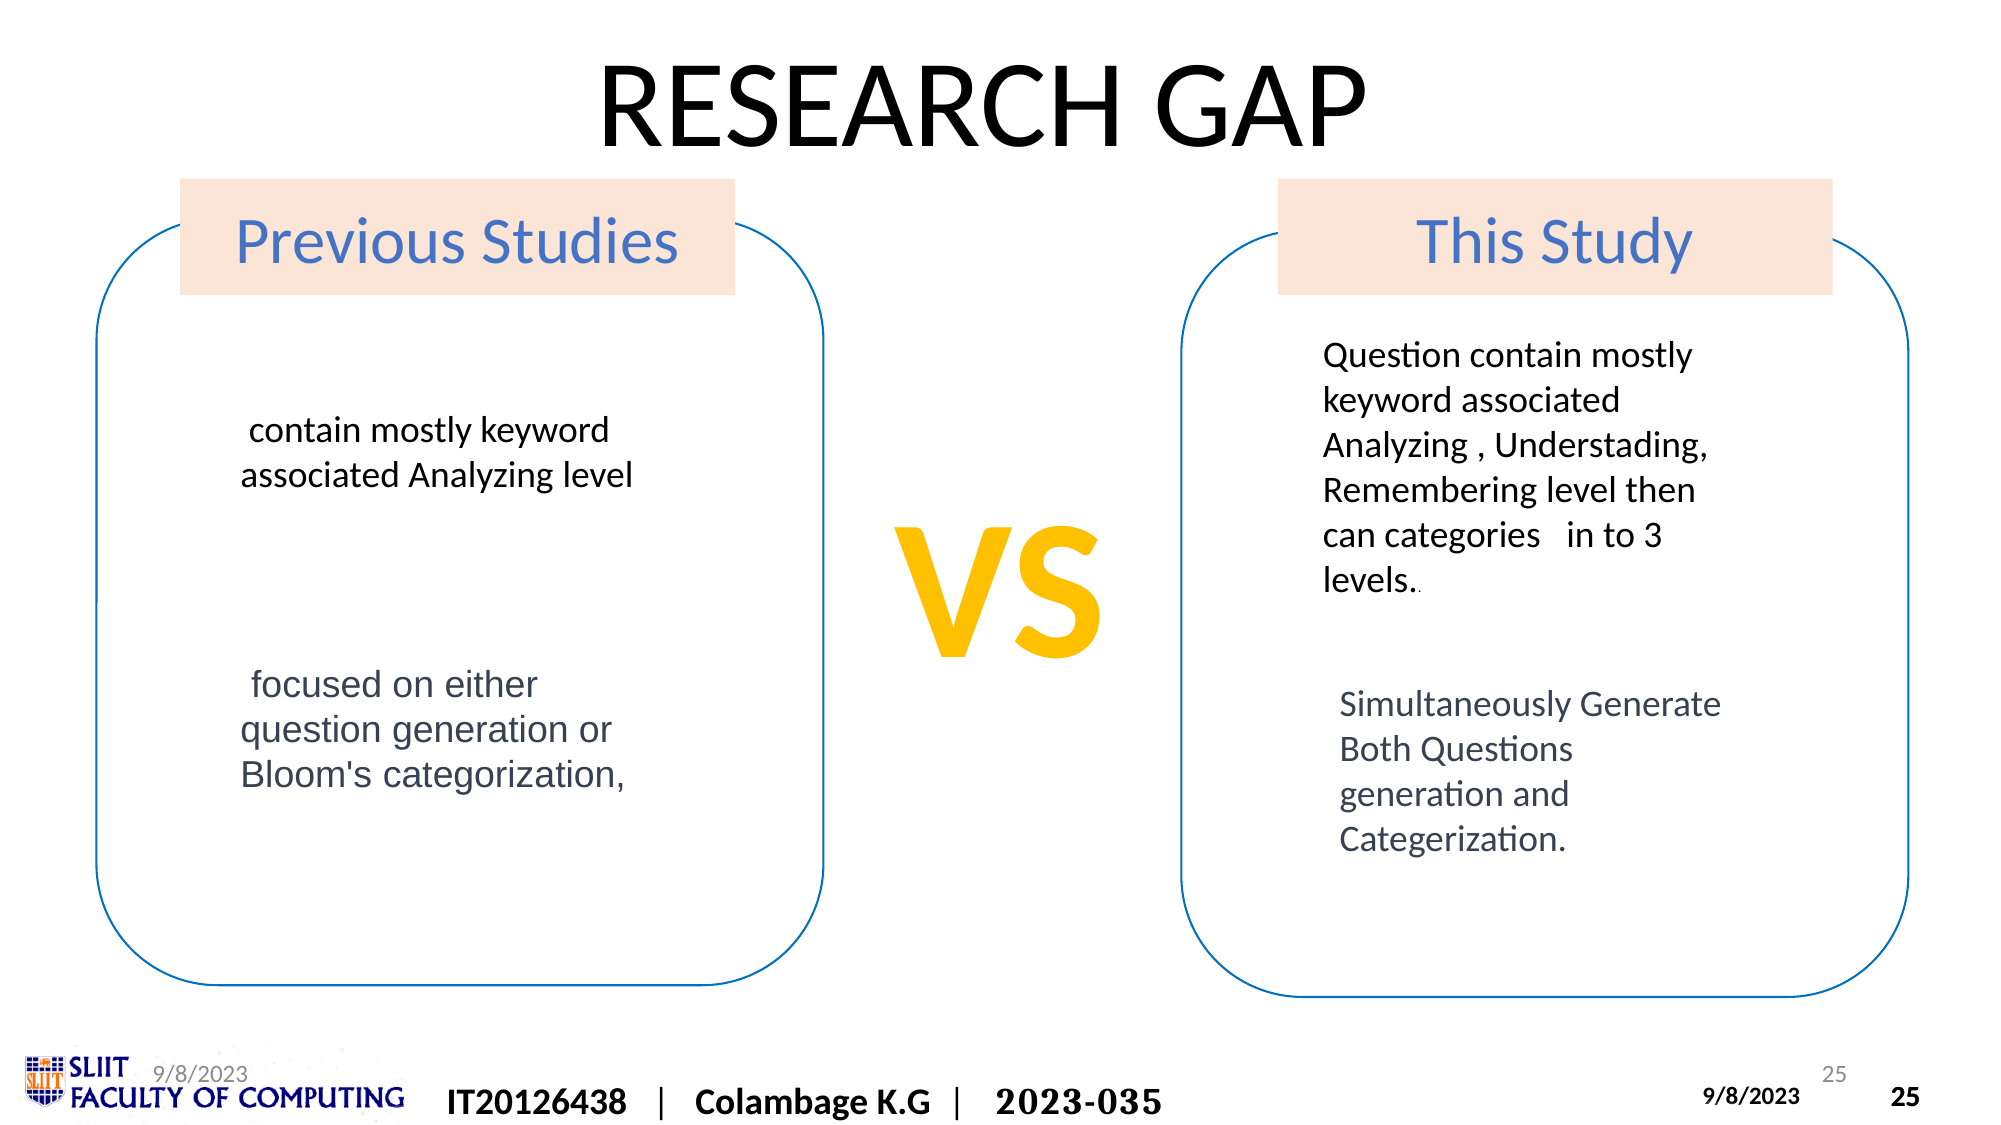

RESEARCH GAP
Previous Studies
This Study

Question contain mostly keyword associated Analyzing , Understading, Remembering level then can categories   in to 3 levels..
 contain mostly keyword associated Analyzing level
VS
 focused on either question generation or Bloom's categorization,
Simultaneously Generate  Both Questions generation and Categerization.
9/8/2023
25
IT20126438   |   Colambage K.G  | 22023-035